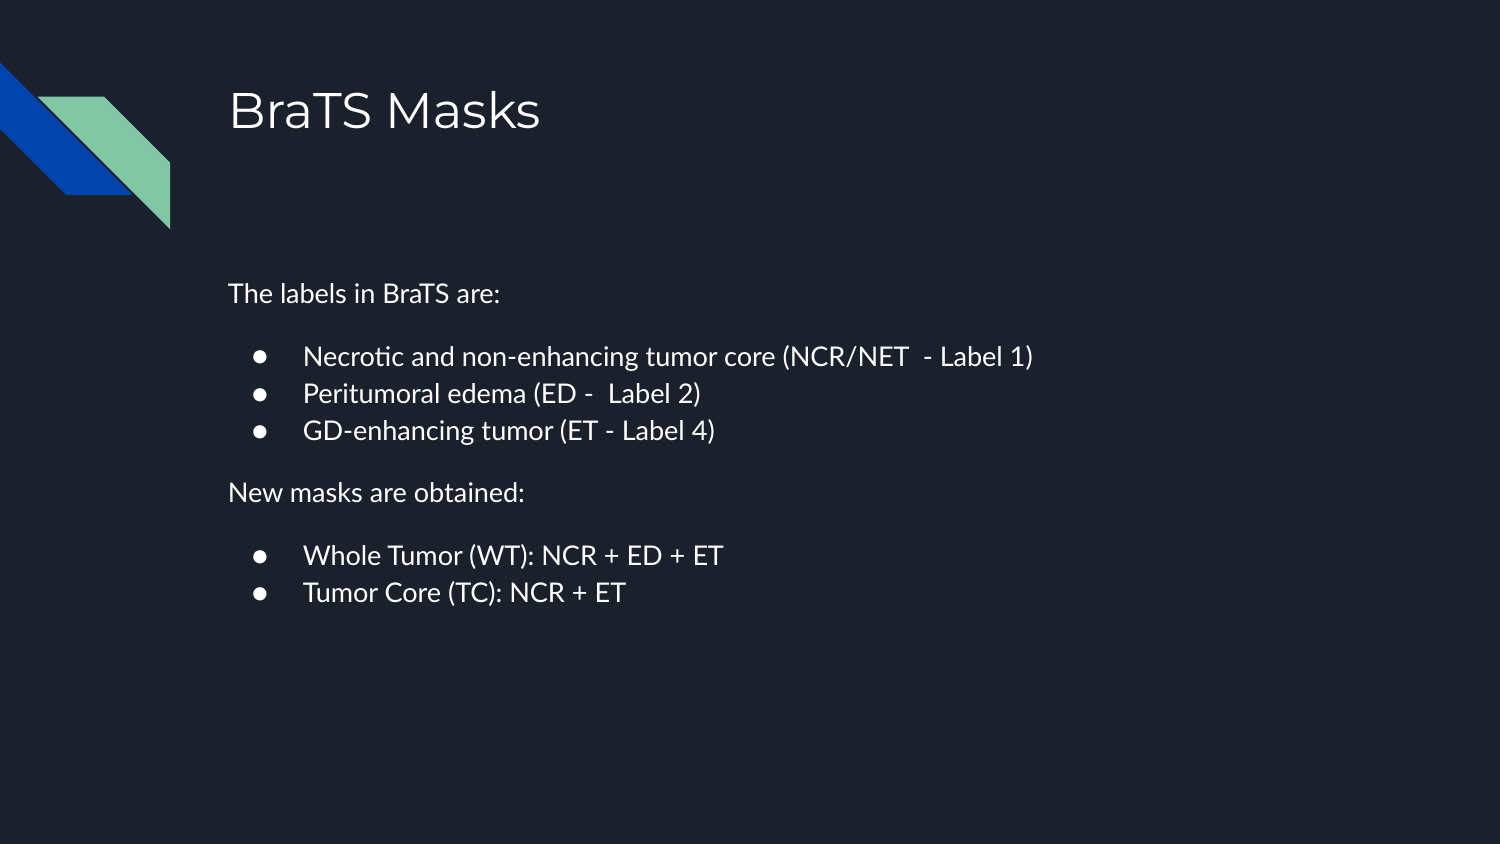

# BraTS Masks
The labels in BraTS are:
Necrotic and non-enhancing tumor core (NCR/NET  - Label 1)
Peritumoral edema (ED -  Label 2)
GD-enhancing tumor (ET - Label 4)
New masks are obtained:
Whole Tumor (WT): NCR + ED + ET
Tumor Core (TC): NCR + ET